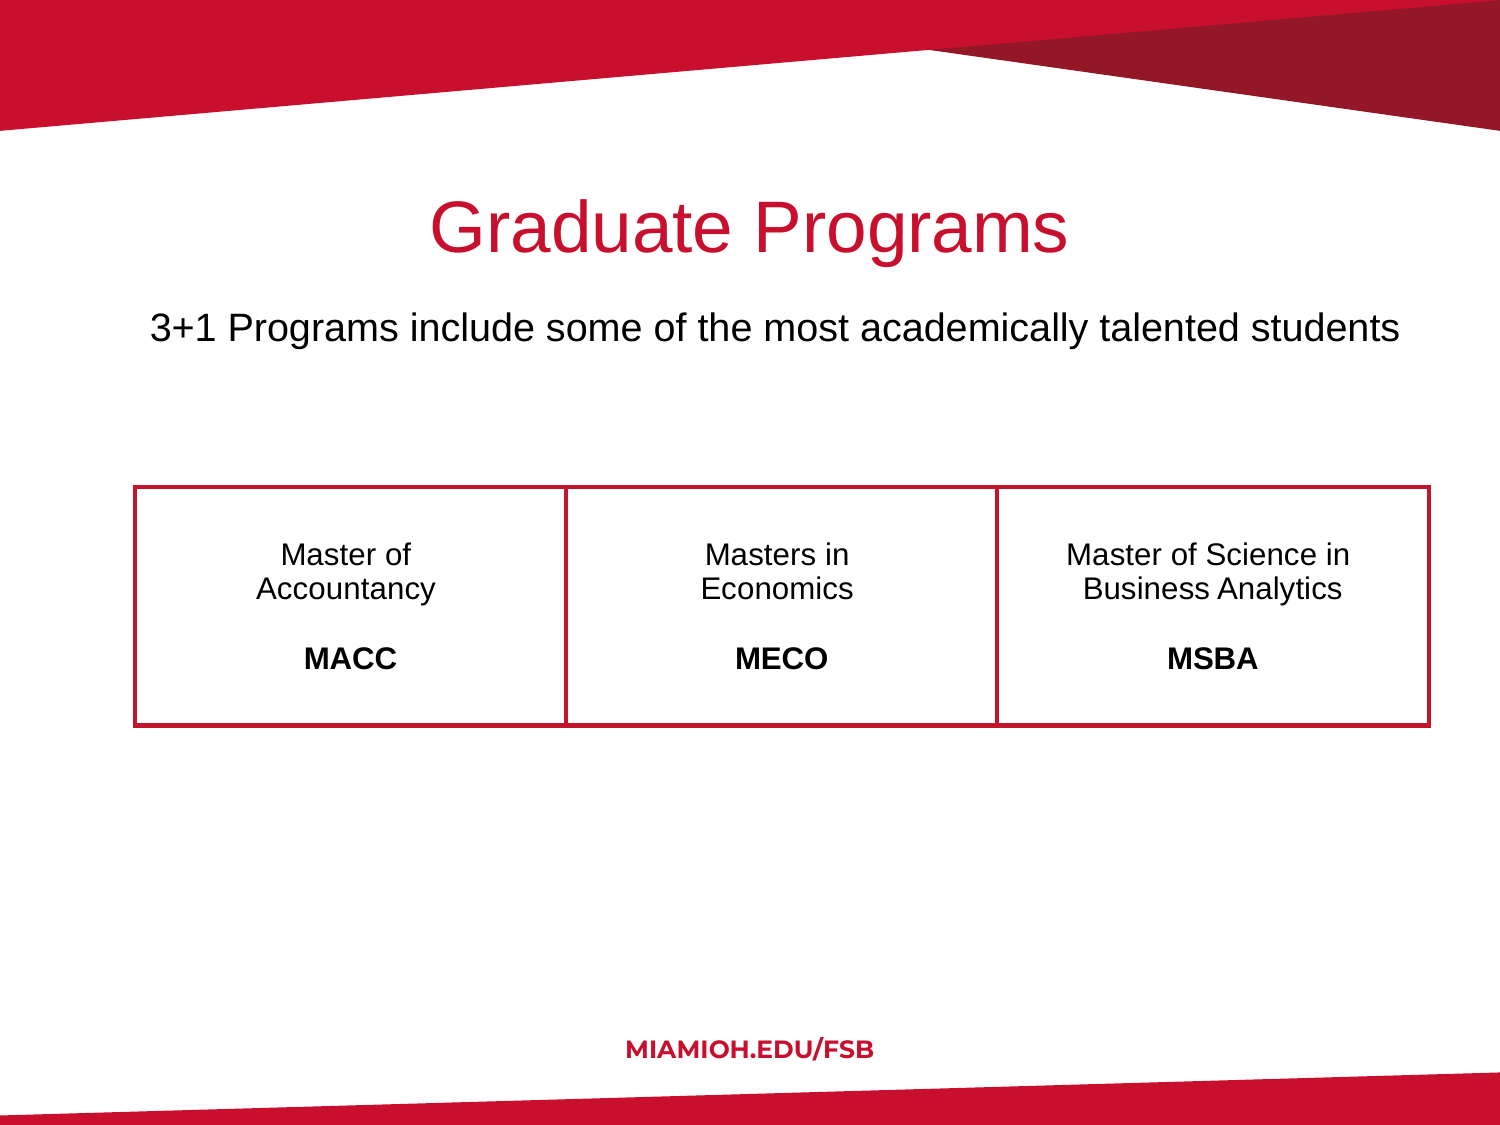

# Graduate Programs
3+1 Programs include some of the most academically talented students
| Master of Accountancy MACC | Masters in Economics MECO | Master of Science in Business Analytics MSBA |
| --- | --- | --- |
MIAMIOH.EDU/FSB